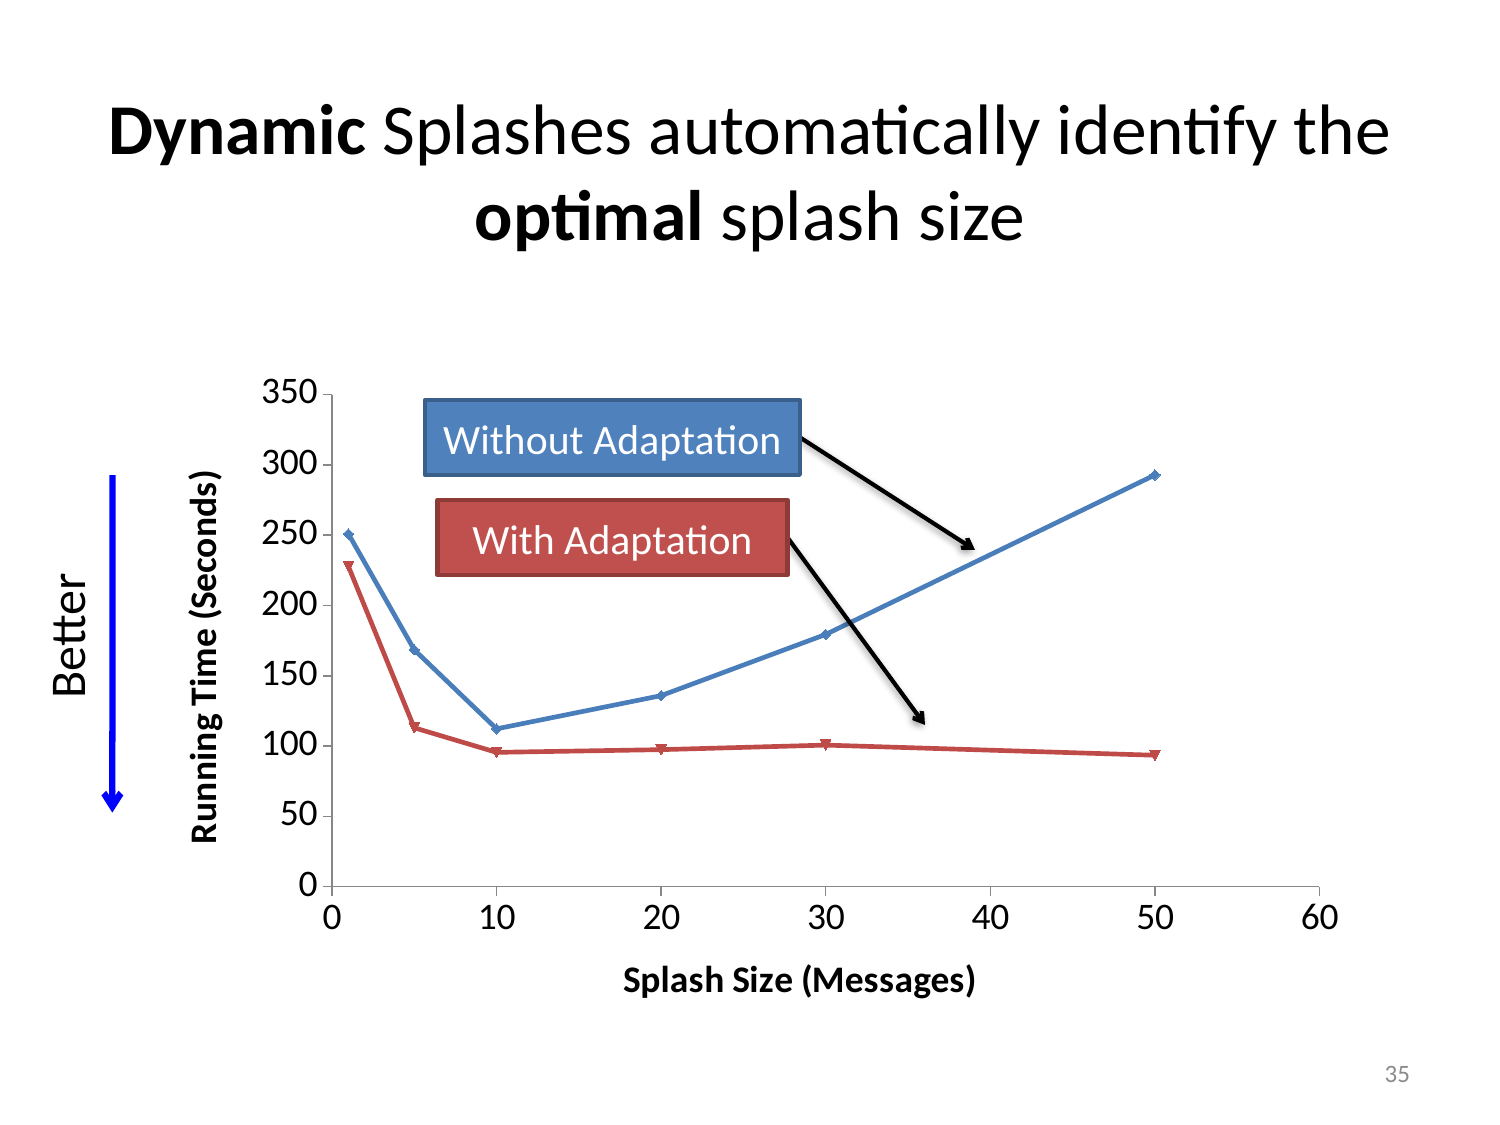

# Dynamic Splashes automatically identify the optimal splash size

### Chart

| Category | Without Pruning | With Pruning |
|---|---|---|
Without Adaptation
With Adaptation
Better
35